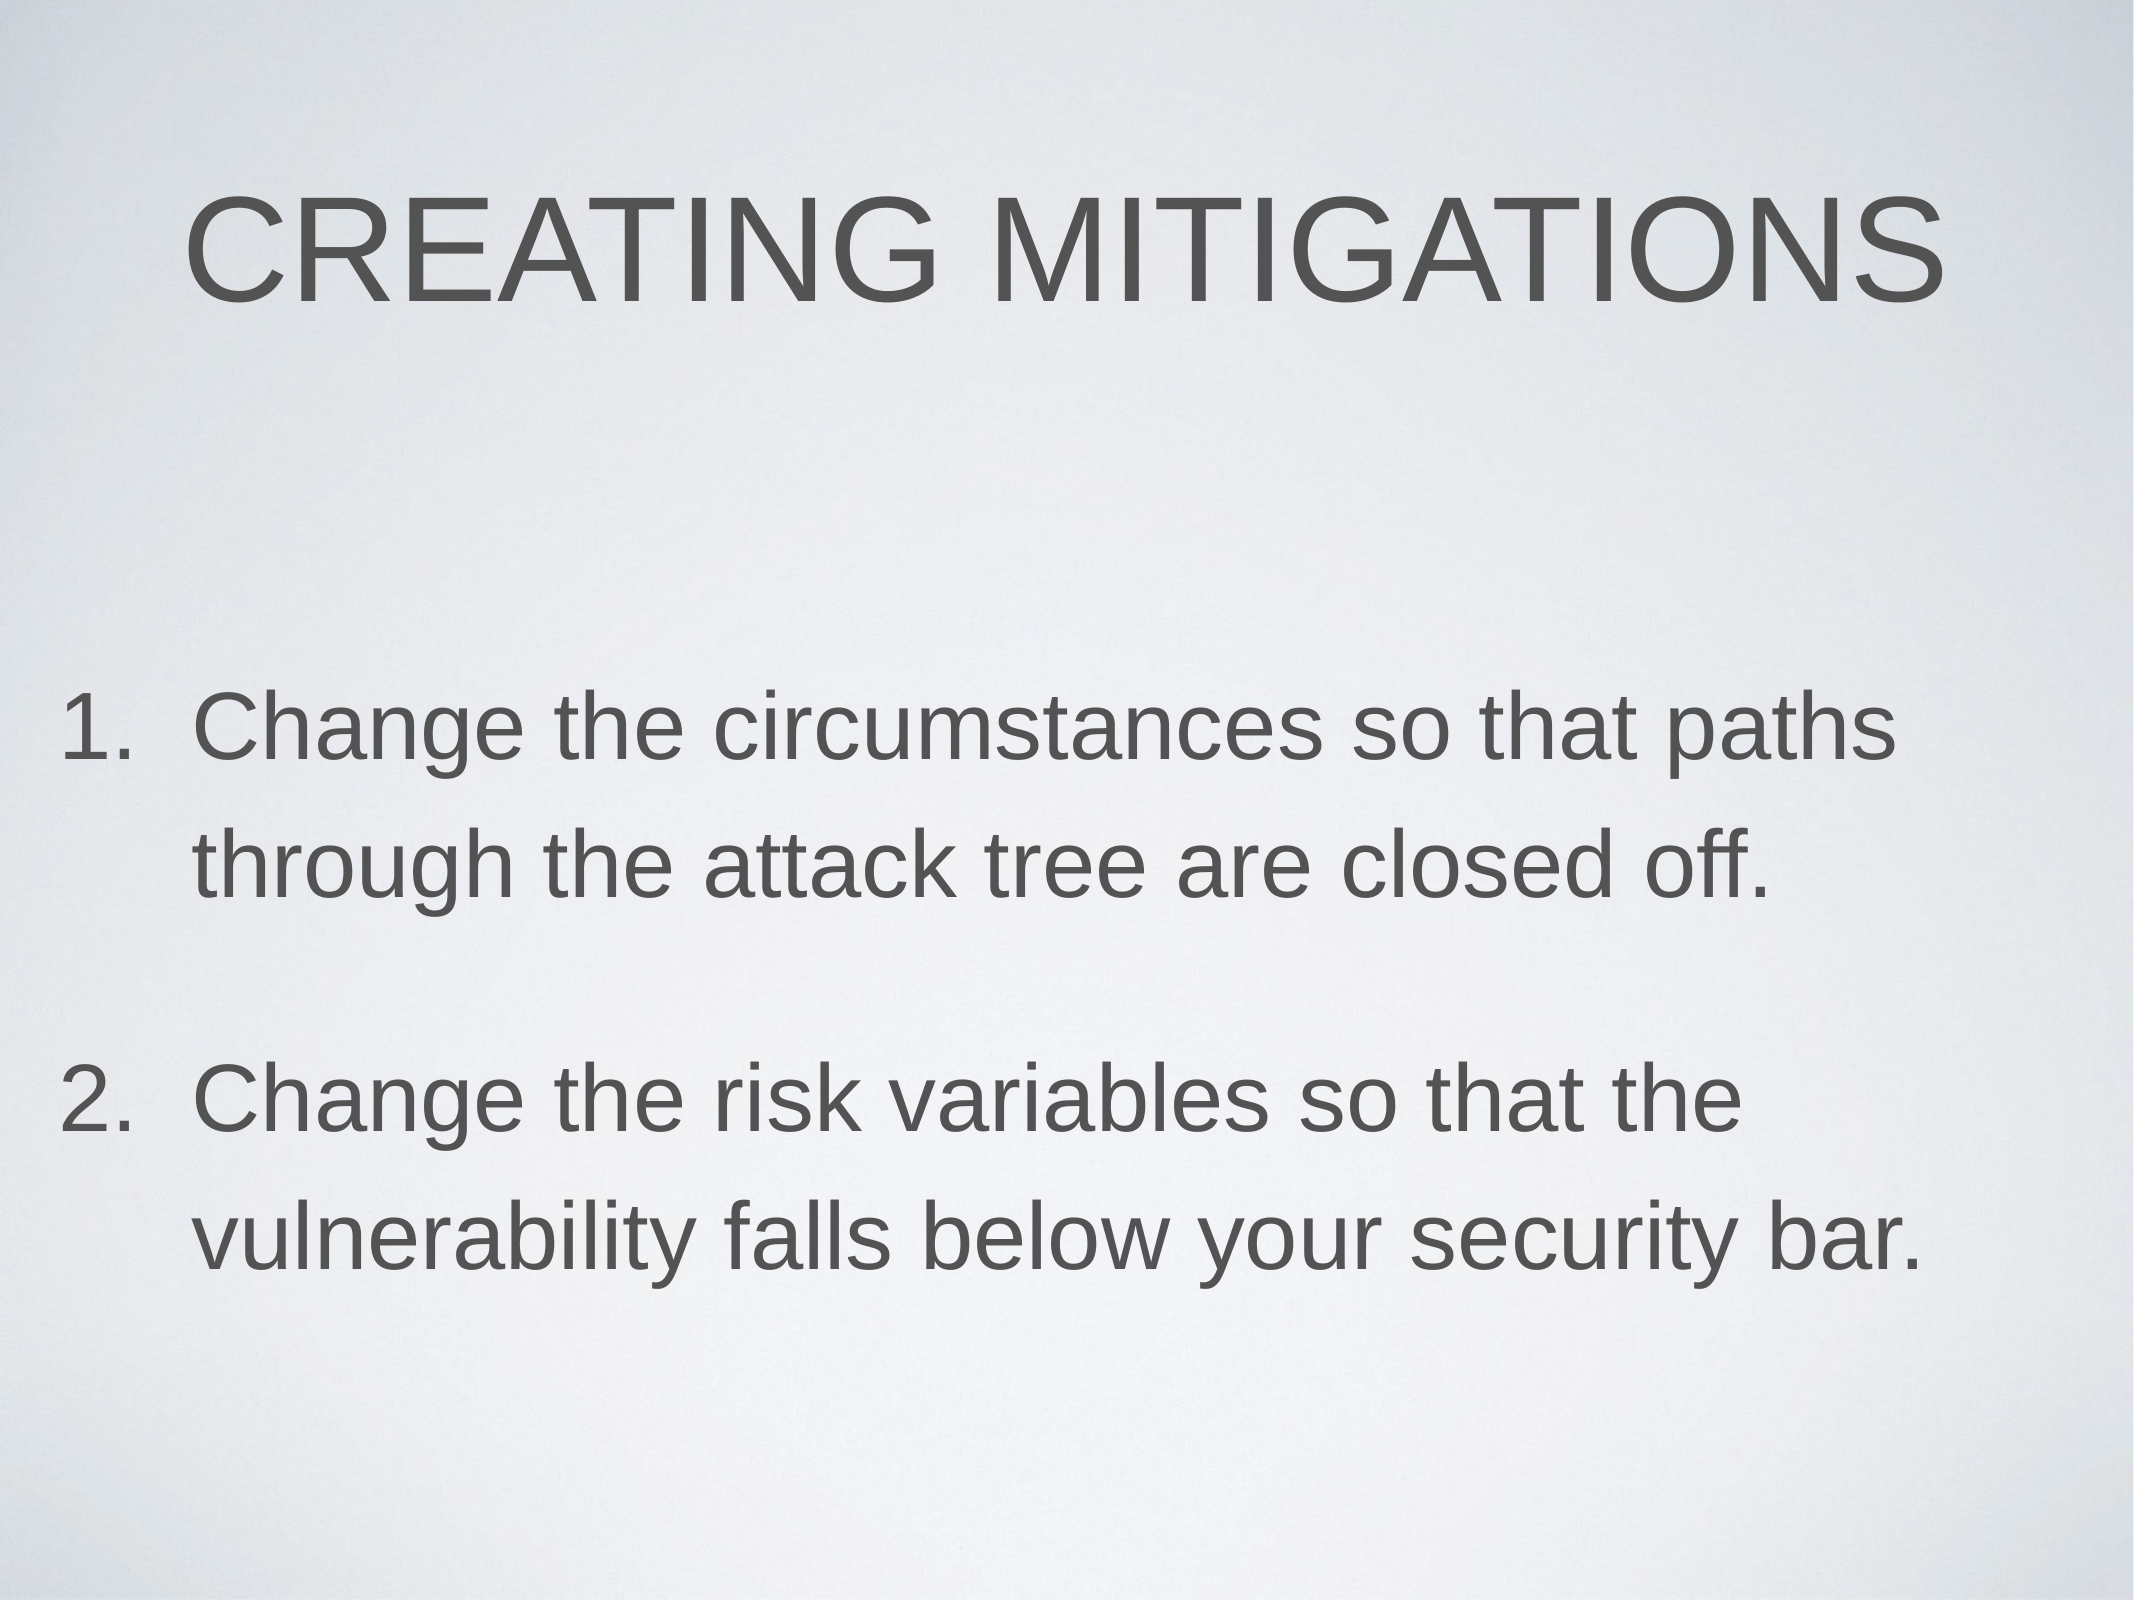

# Creating mitigations
Change the circumstances so that paths through the attack tree are closed off.
Change the risk variables so that the vulnerability falls below your security bar.